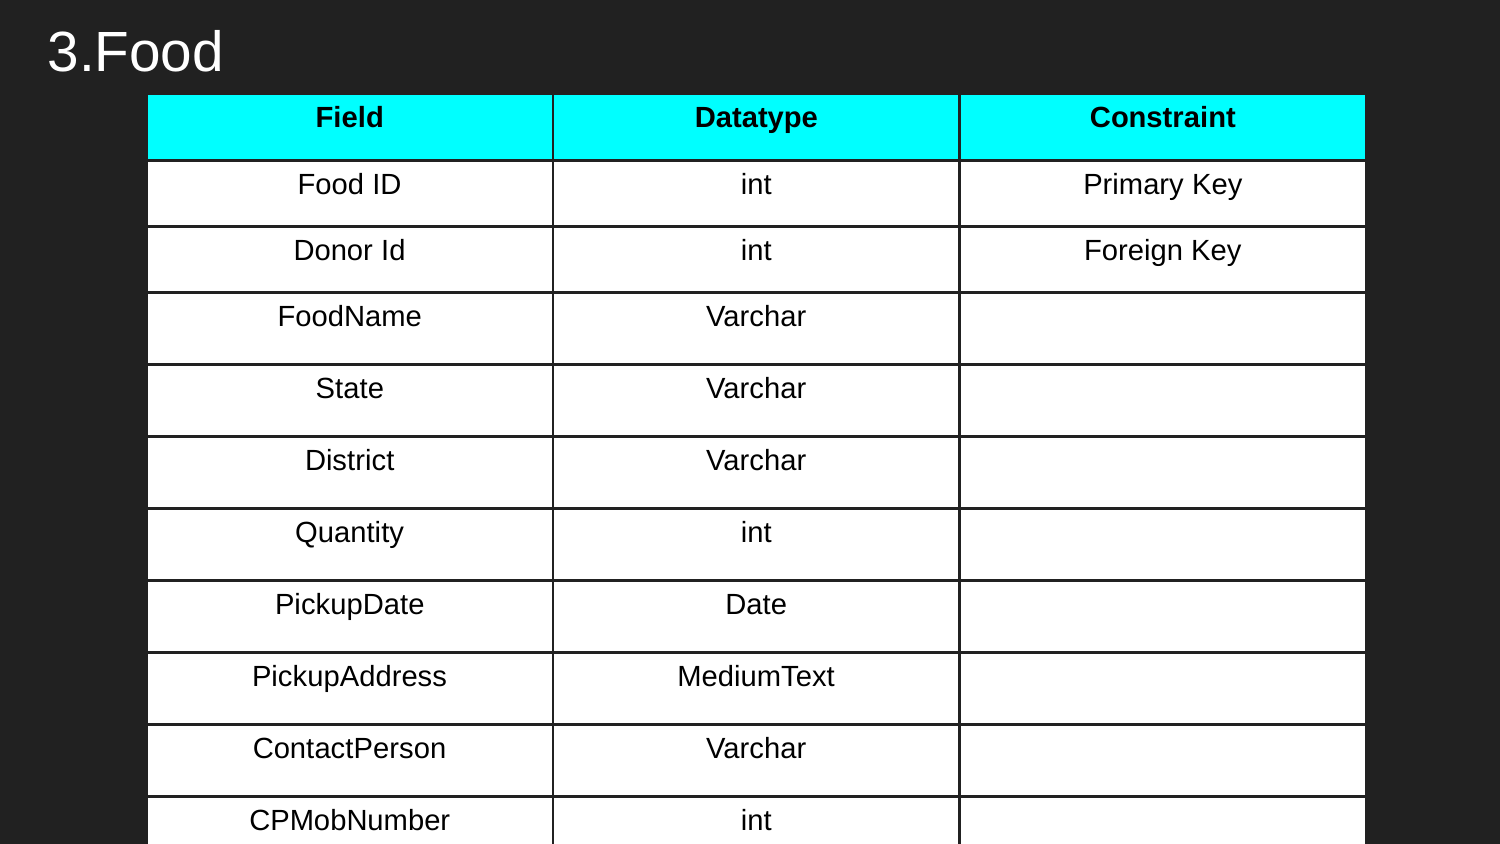

3.Food
| Field | Datatype | Constraint |
| --- | --- | --- |
| Food ID | int | Primary Key |
| Donor Id | int | Foreign Key |
| FoodName | Varchar |  |
| State | Varchar |  |
| District | Varchar |  |
| Quantity | int |  |
| PickupDate | Date |  |
| PickupAddress | MediumText |  |
| ContactPerson | Varchar |  |
| CPMobNumber | int |  |